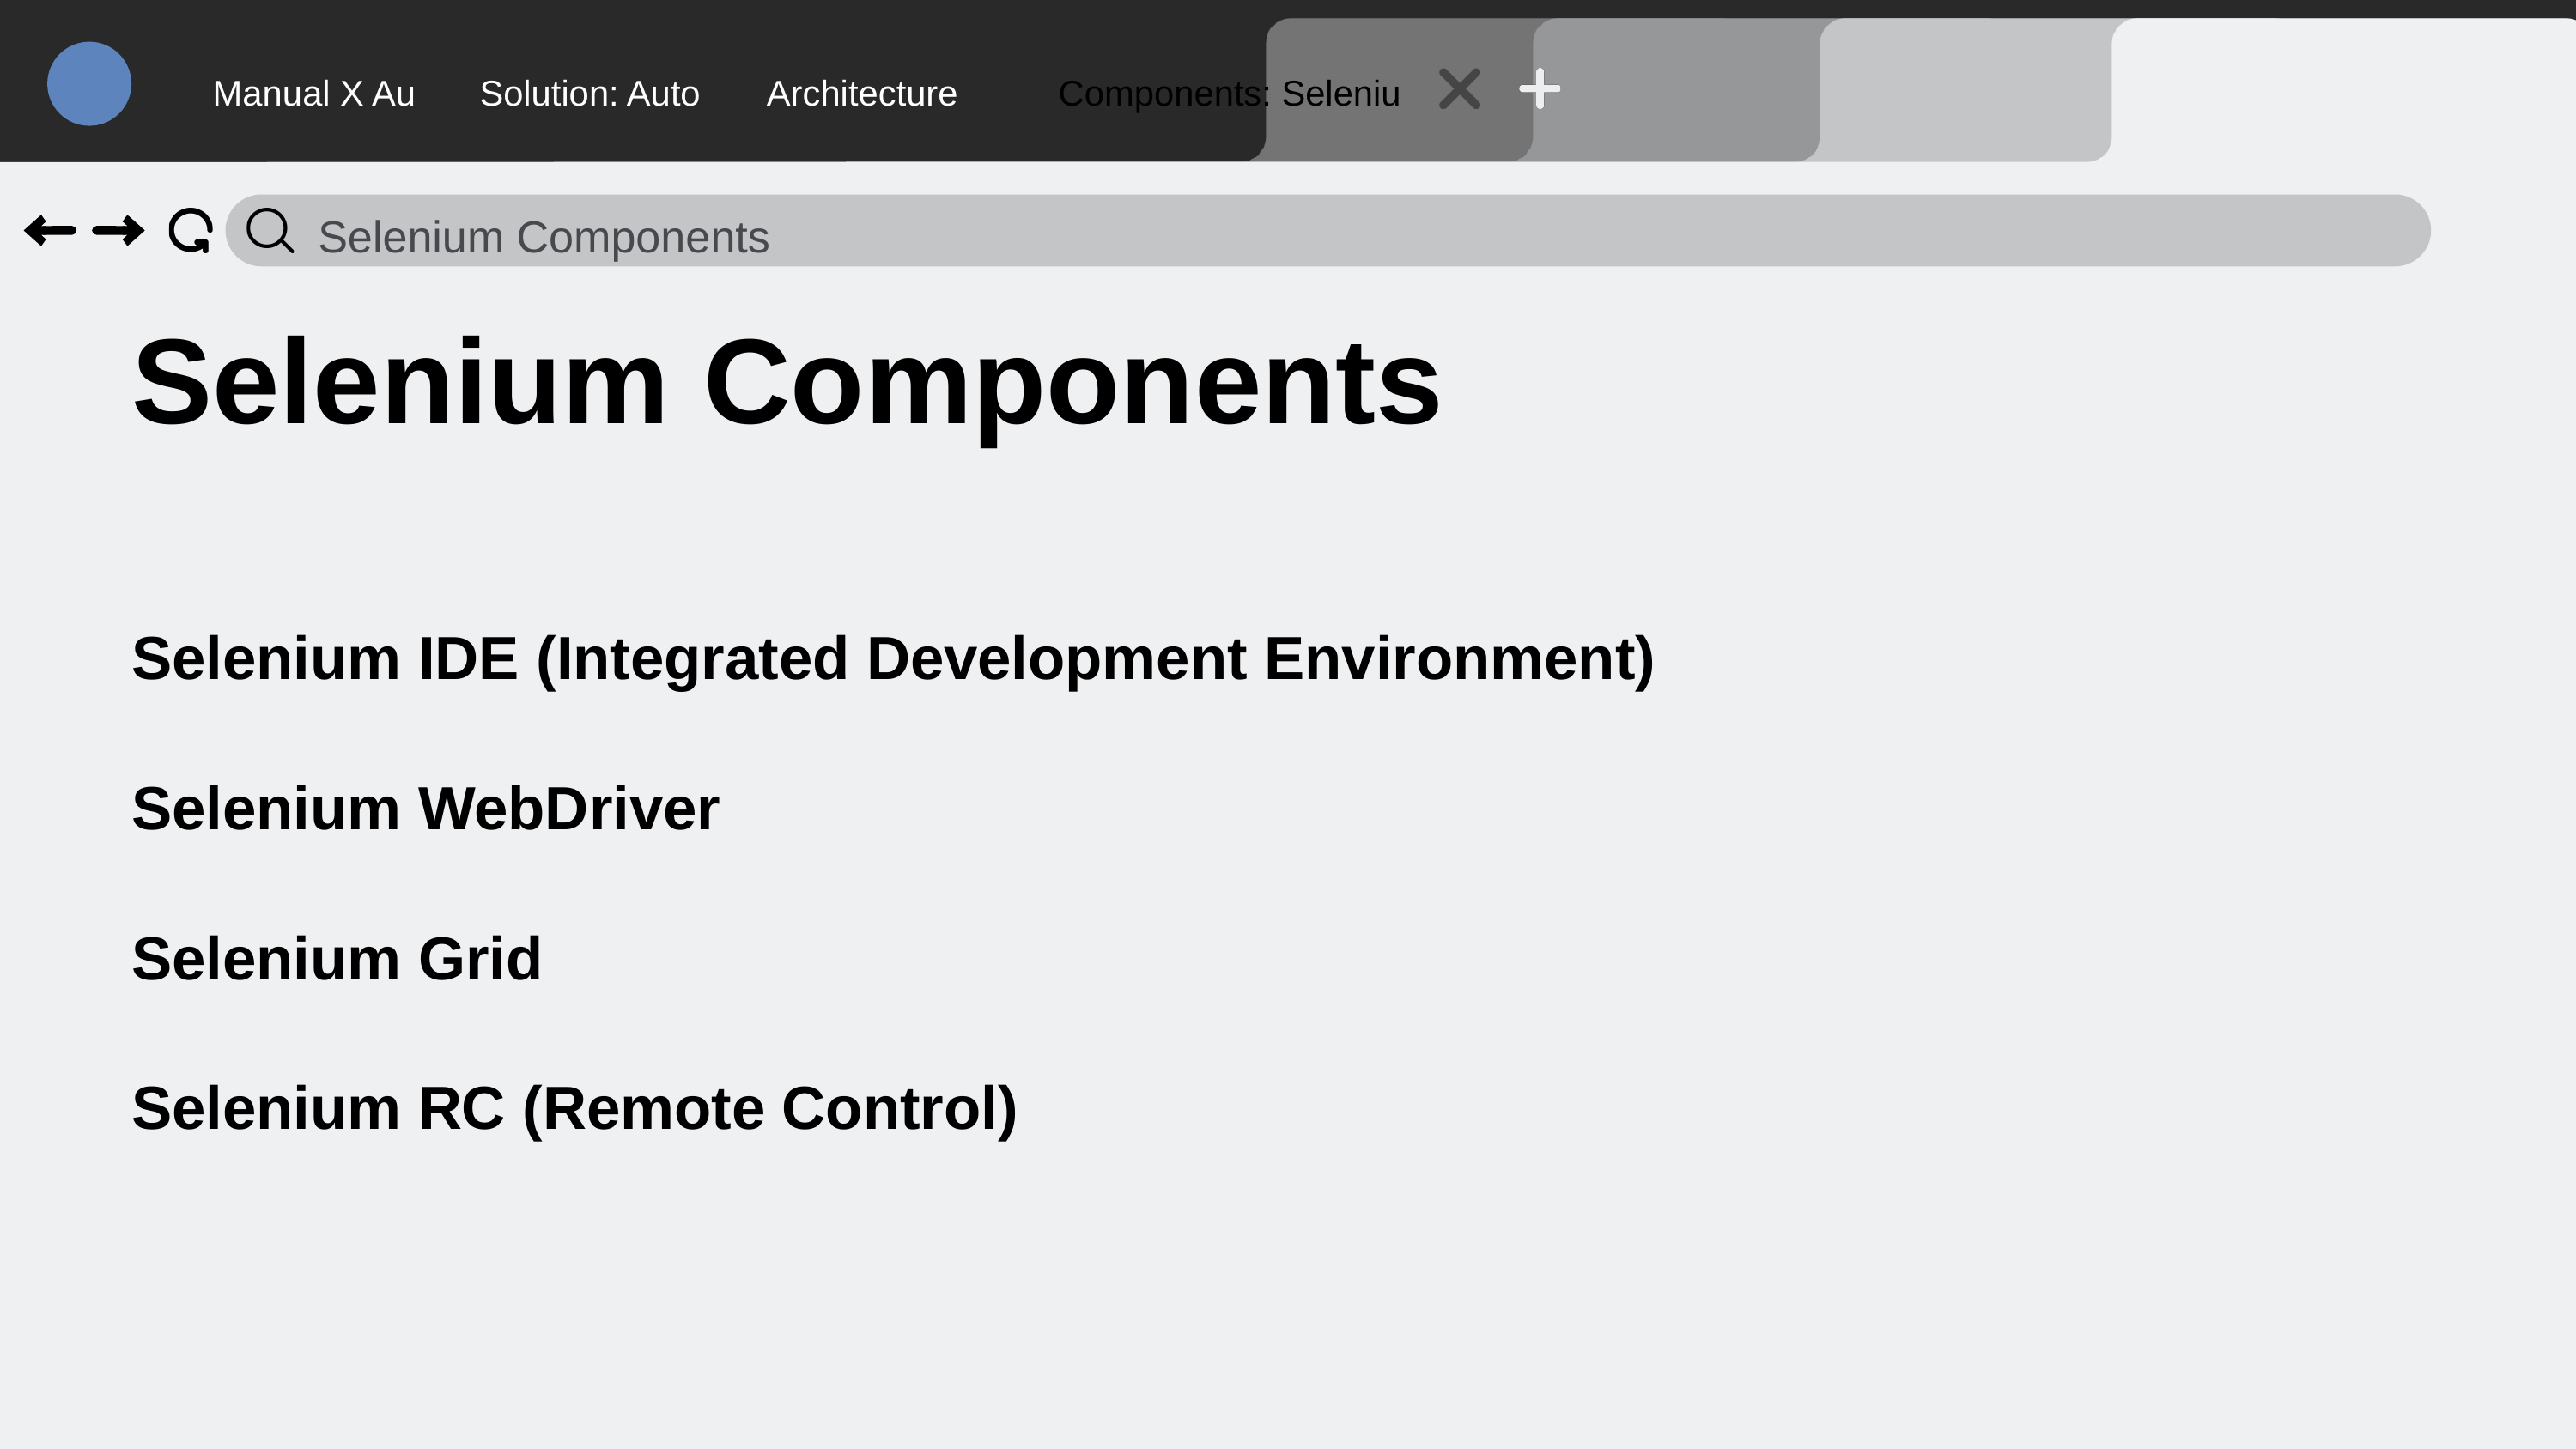

Manual X Au
Solution: Auto
Architecture
Components: Seleniu

Selenium Components

Selenium Components
Selenium IDE (Integrated Development Environment)
Selenium WebDriver
Selenium Grid
Selenium RC (Remote Control)